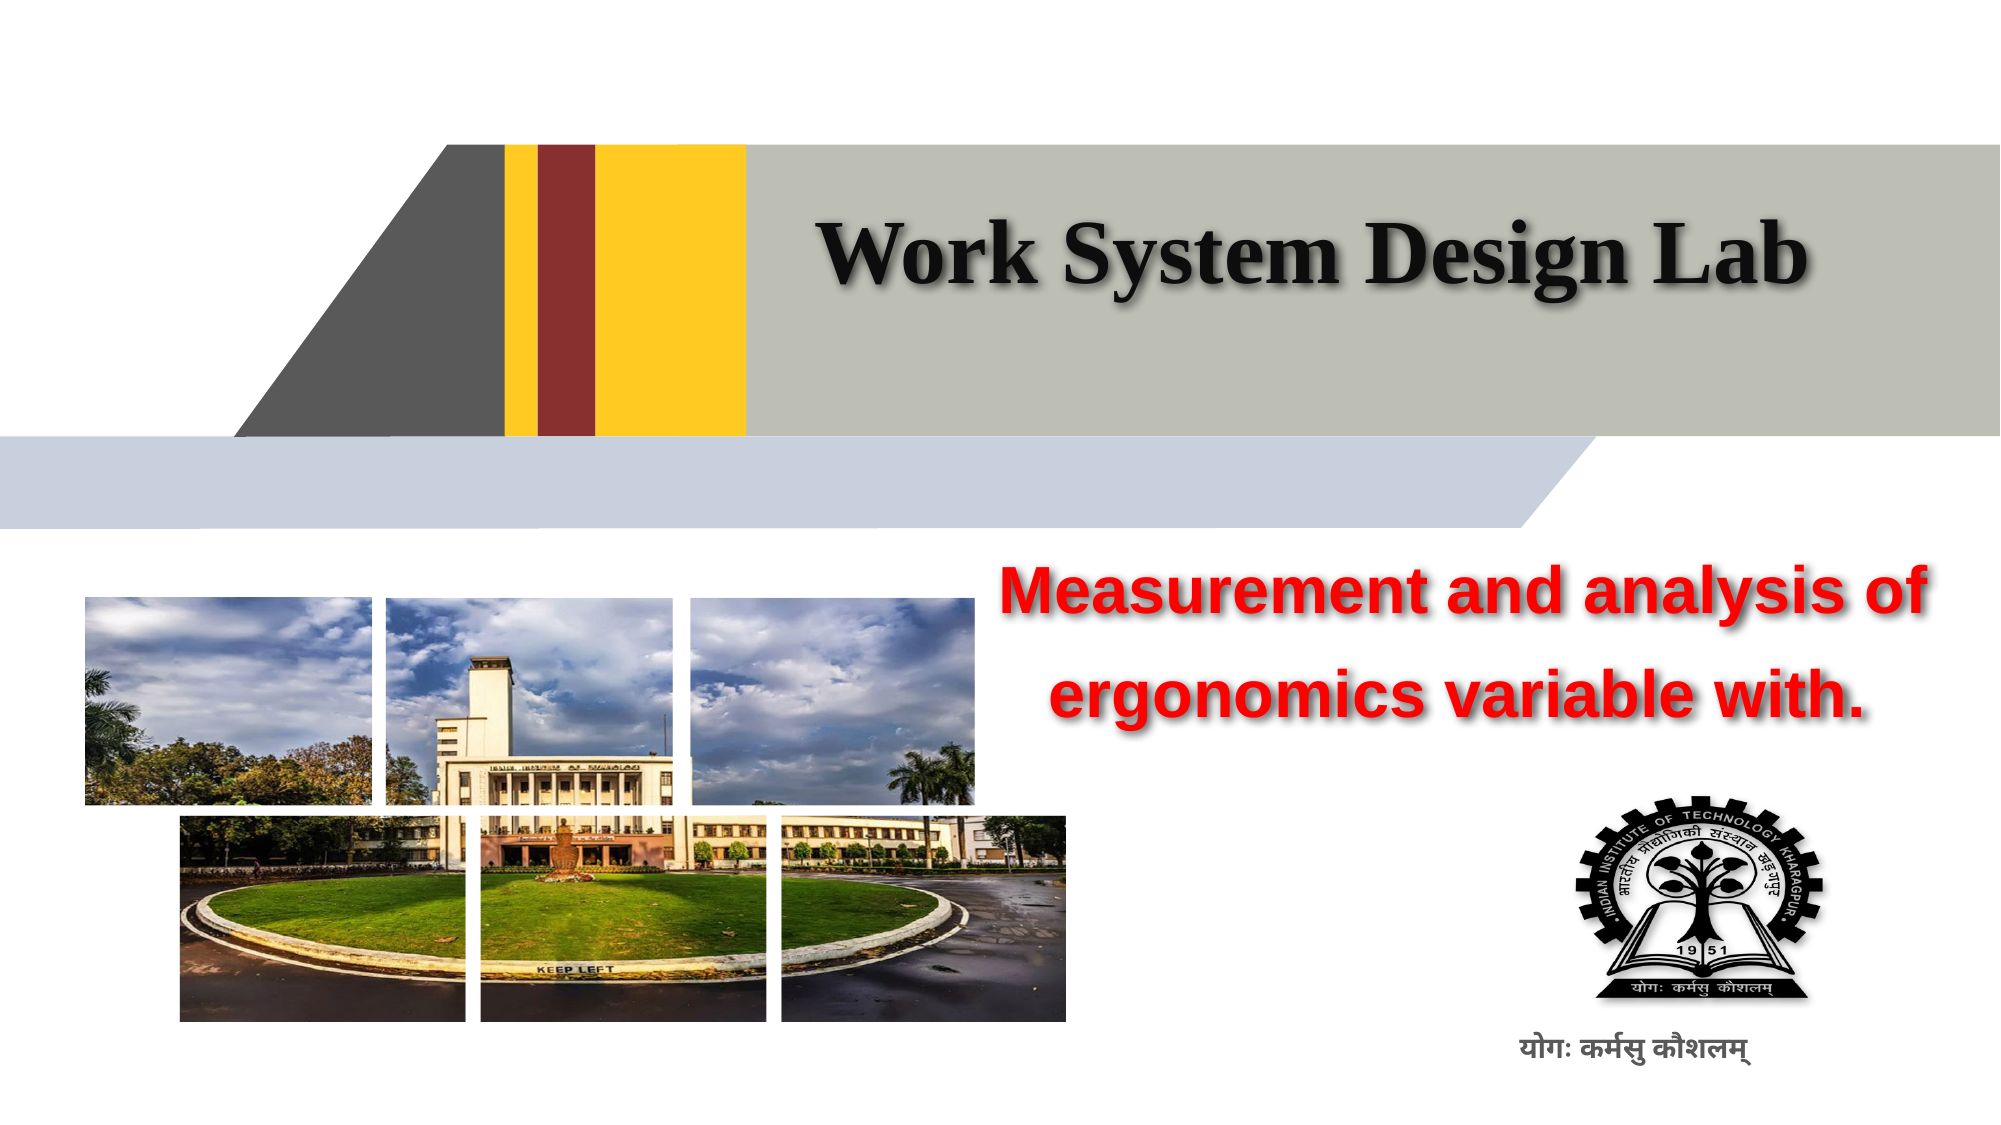

# Work System Design Lab
Measurement and analysis of  ergonomics variable with.